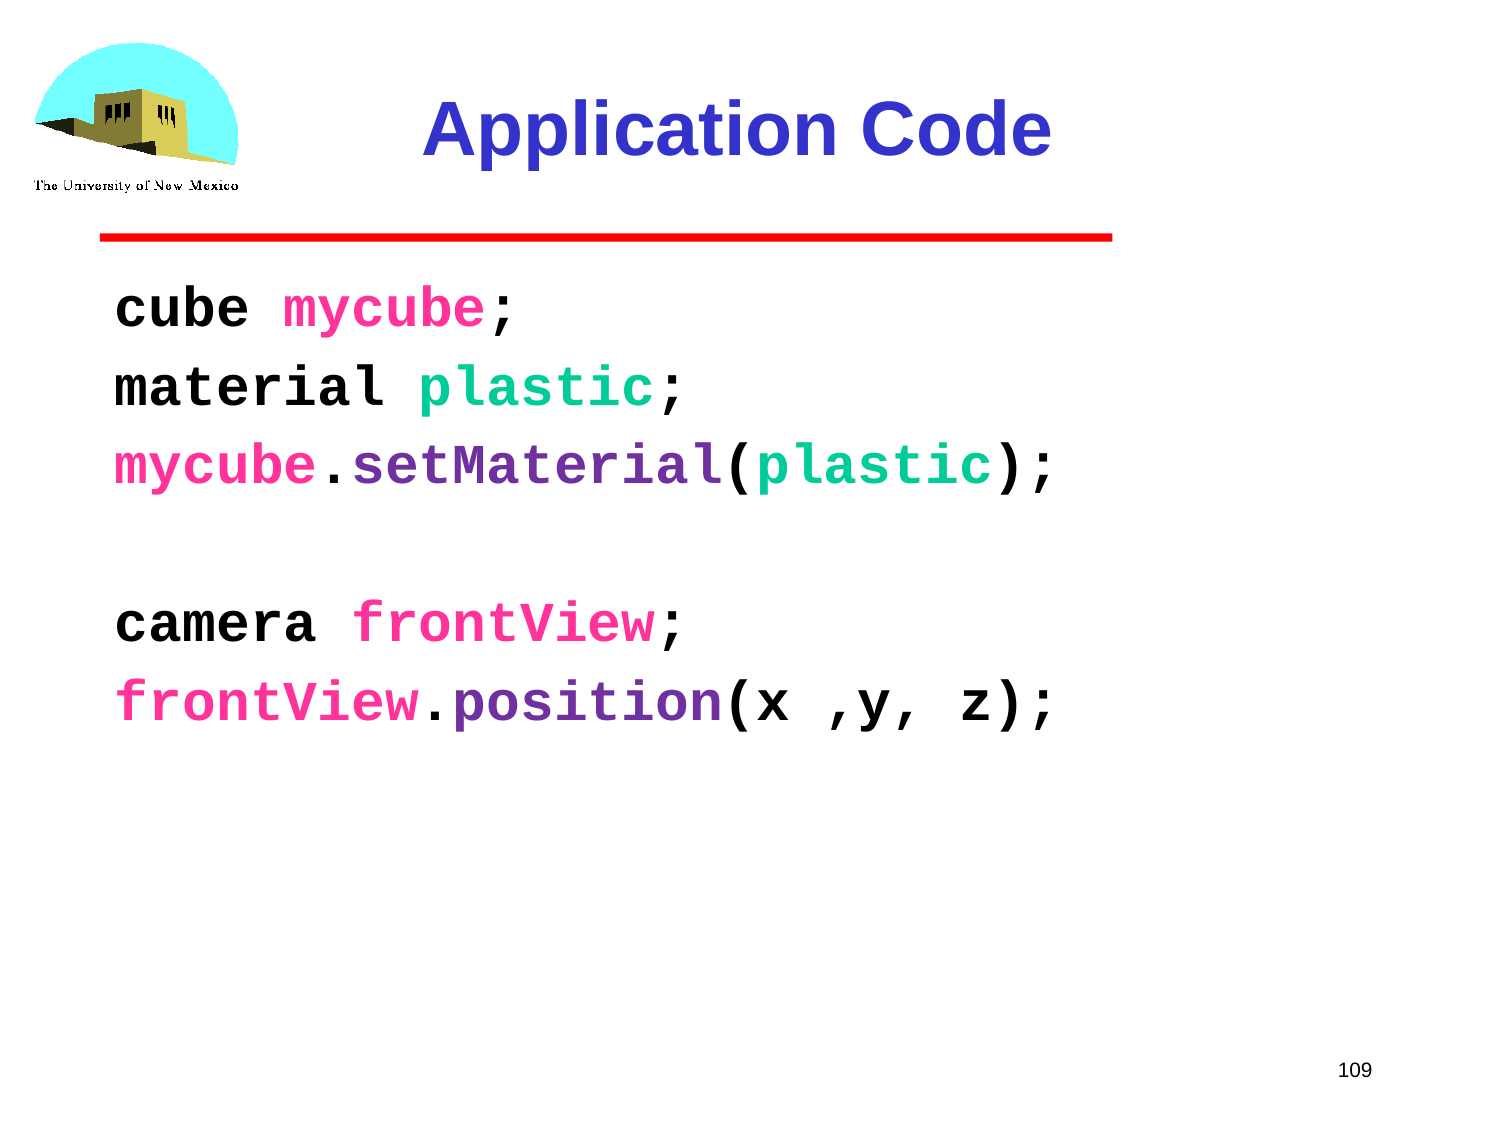

Application Code
cube mycube;
material plastic;
mycube.setMaterial(plastic);

camera frontView;
frontView.position(x ,y, z);
109